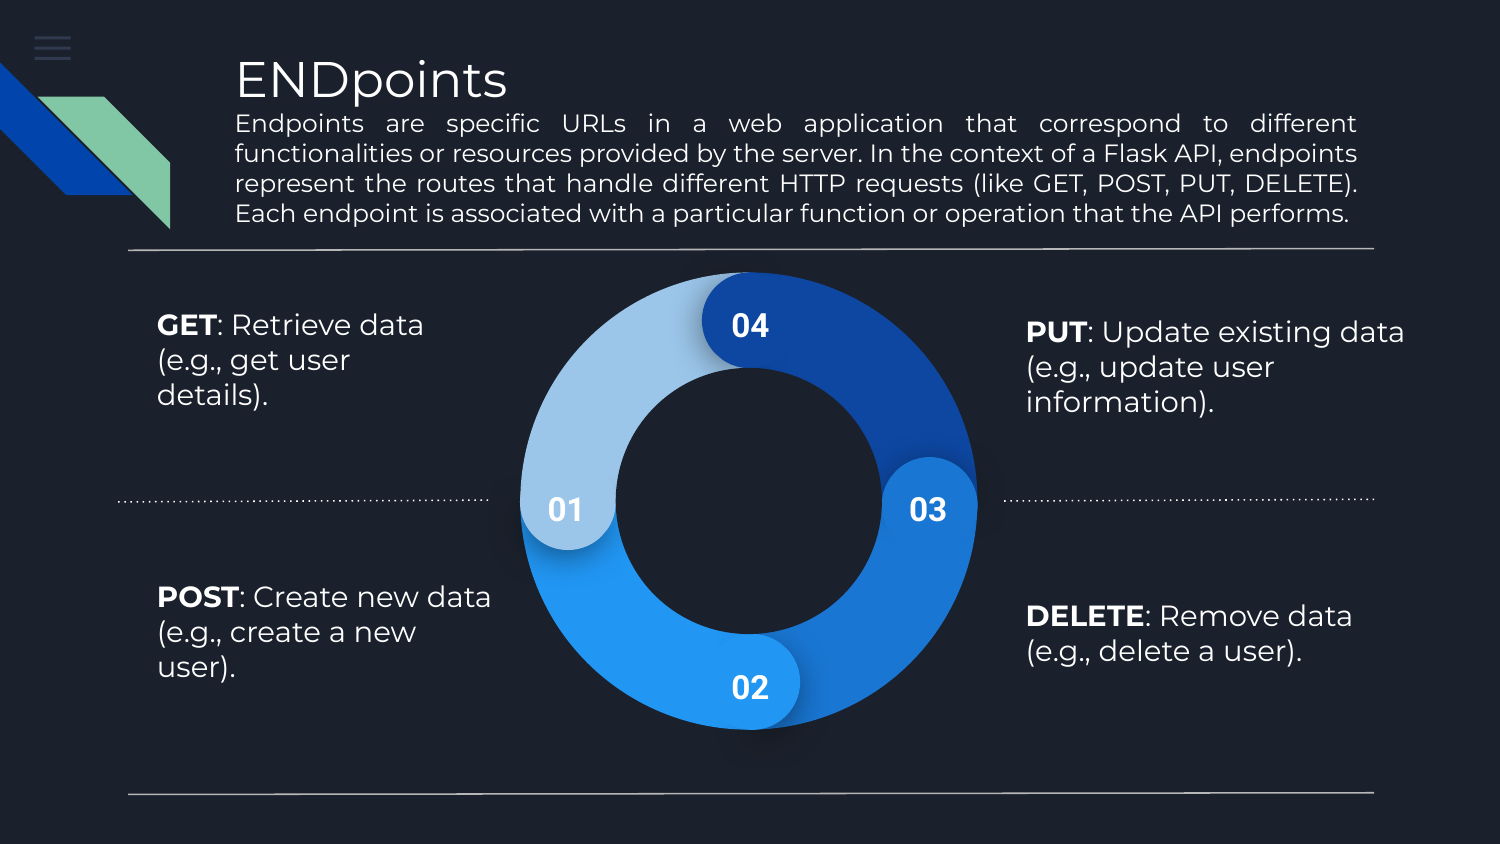

# ENDpoints
Endpoints are specific URLs in a web application that correspond to different functionalities or resources provided by the server. In the context of a Flask API, endpoints represent the routes that handle different HTTP requests (like GET, POST, PUT, DELETE). Each endpoint is associated with a particular function or operation that the API performs.

04
PUT: Update existing data (e.g., update user information).
GET: Retrieve data (e.g., get user details).

01
03
POST: Create new data
(e.g., create a new user).
DELETE: Remove data
(e.g., delete a user).

02